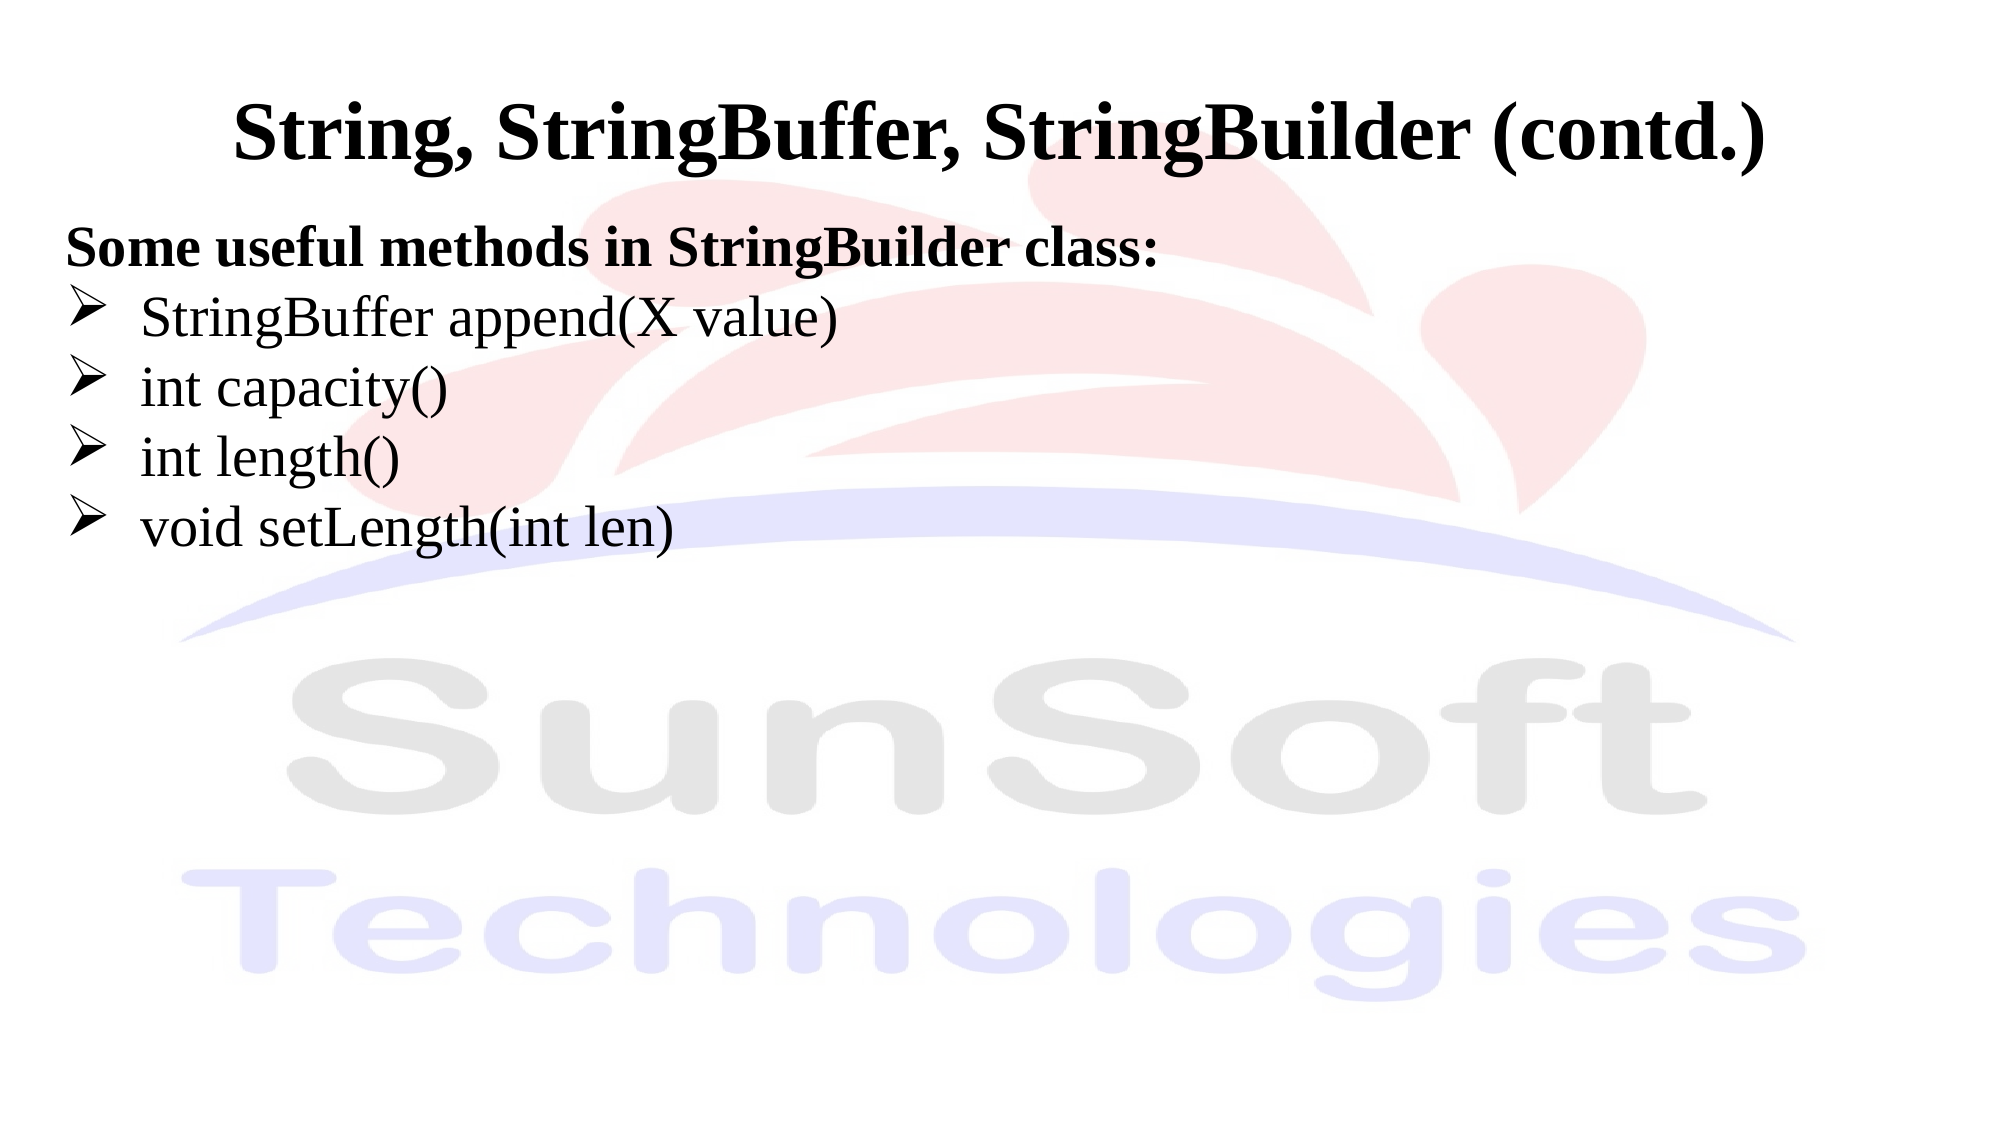

String, StringBuffer, StringBuilder (contd.)
Some useful methods in StringBuilder class:
StringBuffer append(X value)
int capacity()
int length()
void setLength(int len)